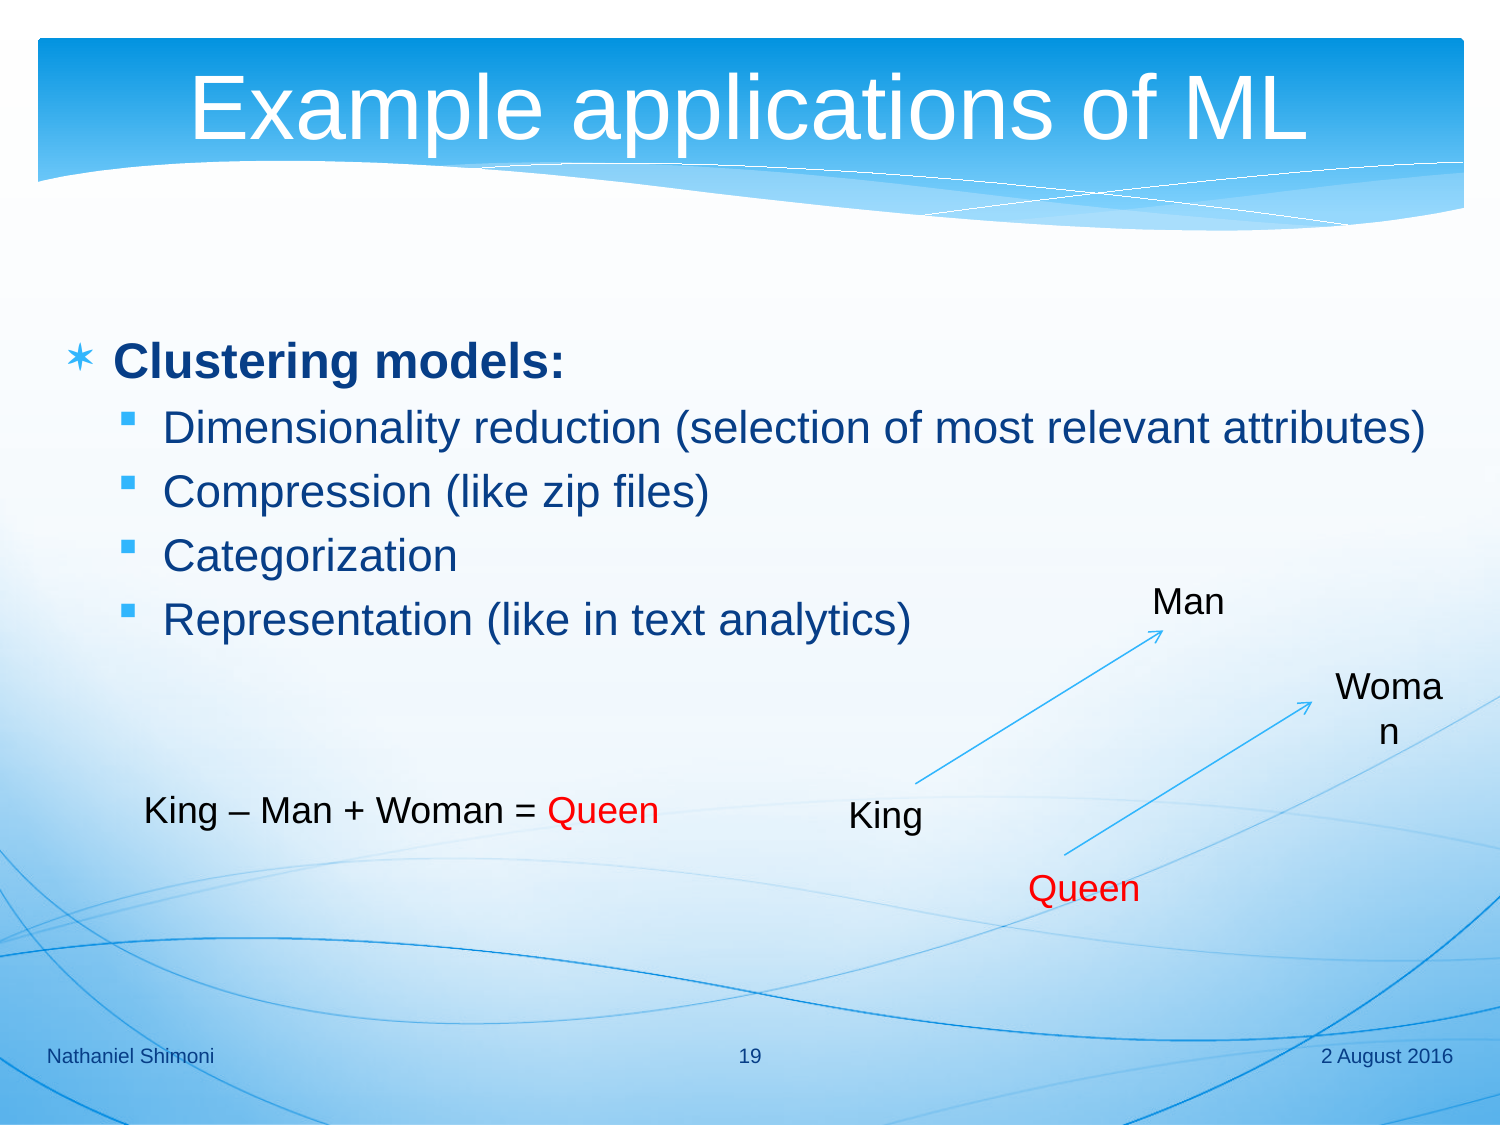

# Example applications of ML
Clustering models:
Dimensionality reduction (selection of most relevant attributes)
Compression (like zip files)
Categorization
Representation (like in text analytics)

Man
Woman
King
King – Man + Woman = Queen
Queen
19
Nathaniel Shimoni
2 August 2016